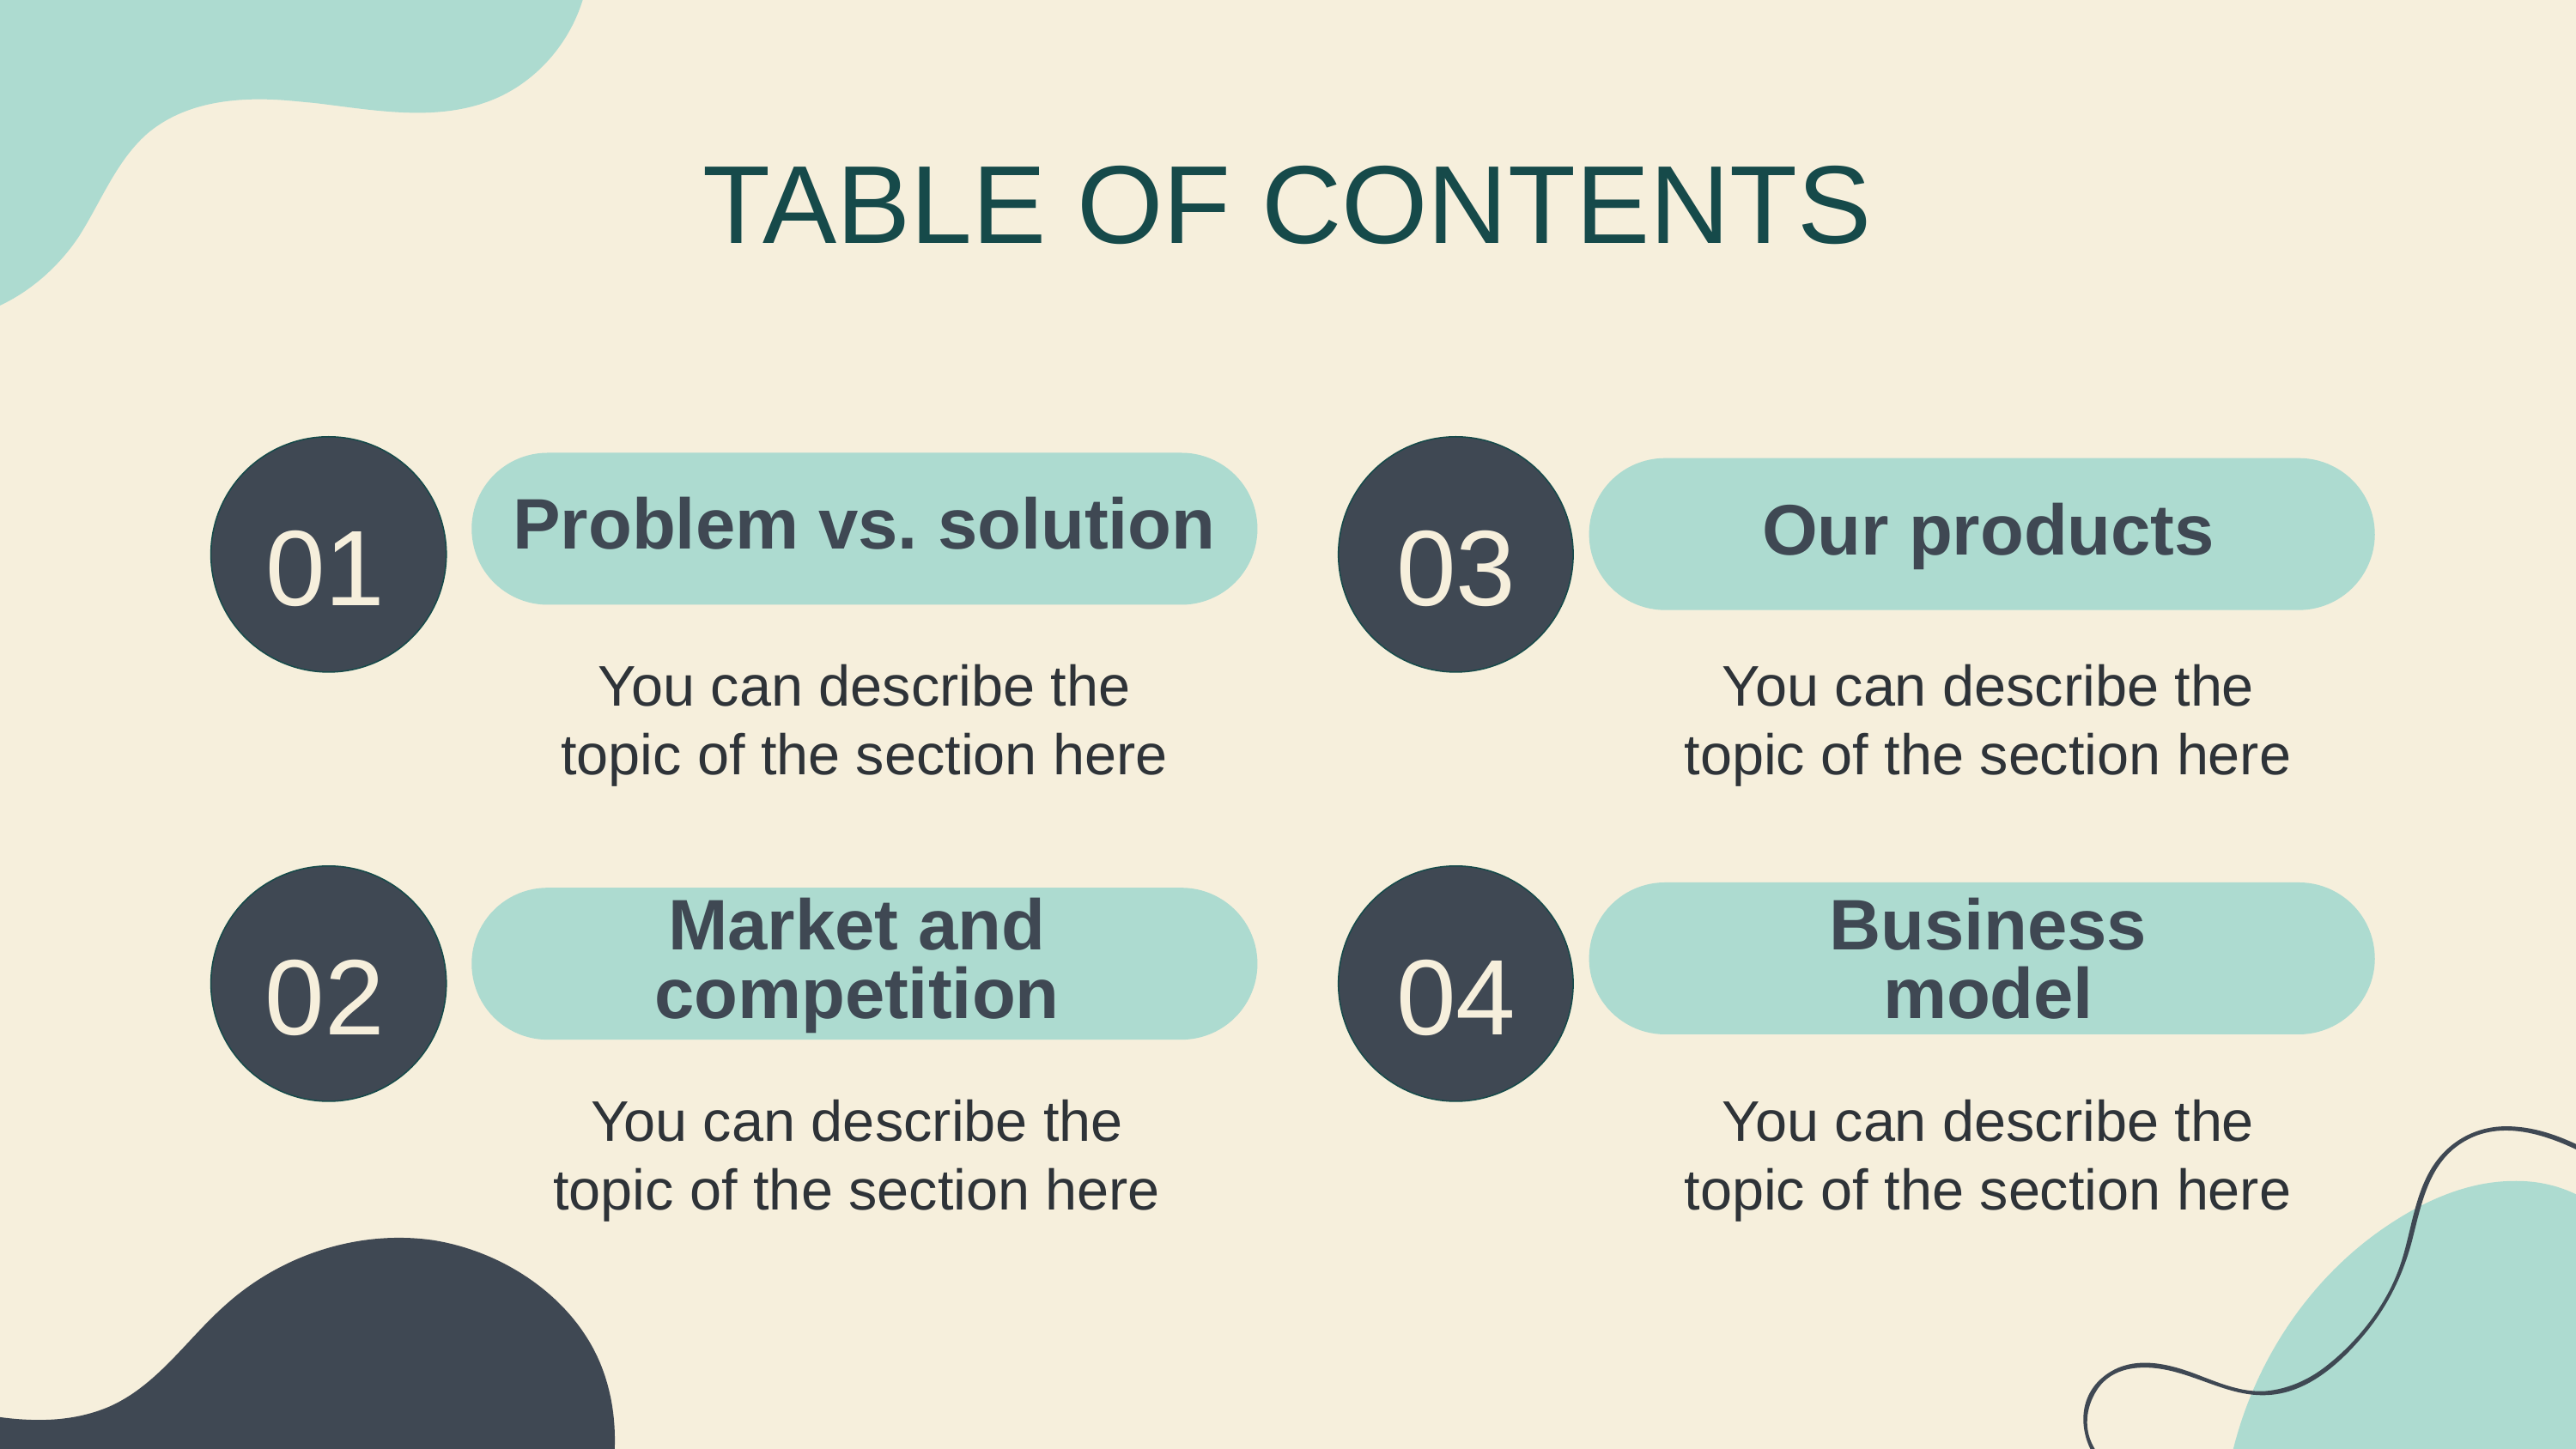

# TABLE OF CONTENTS

Problem vs. solution

Our products
01
03
You can describe the
topic of the section here
You can describe the
topic of the section here

Business model
Market and competition

02
04
You can describe the
topic of the section here
You can describe the
topic of the section here